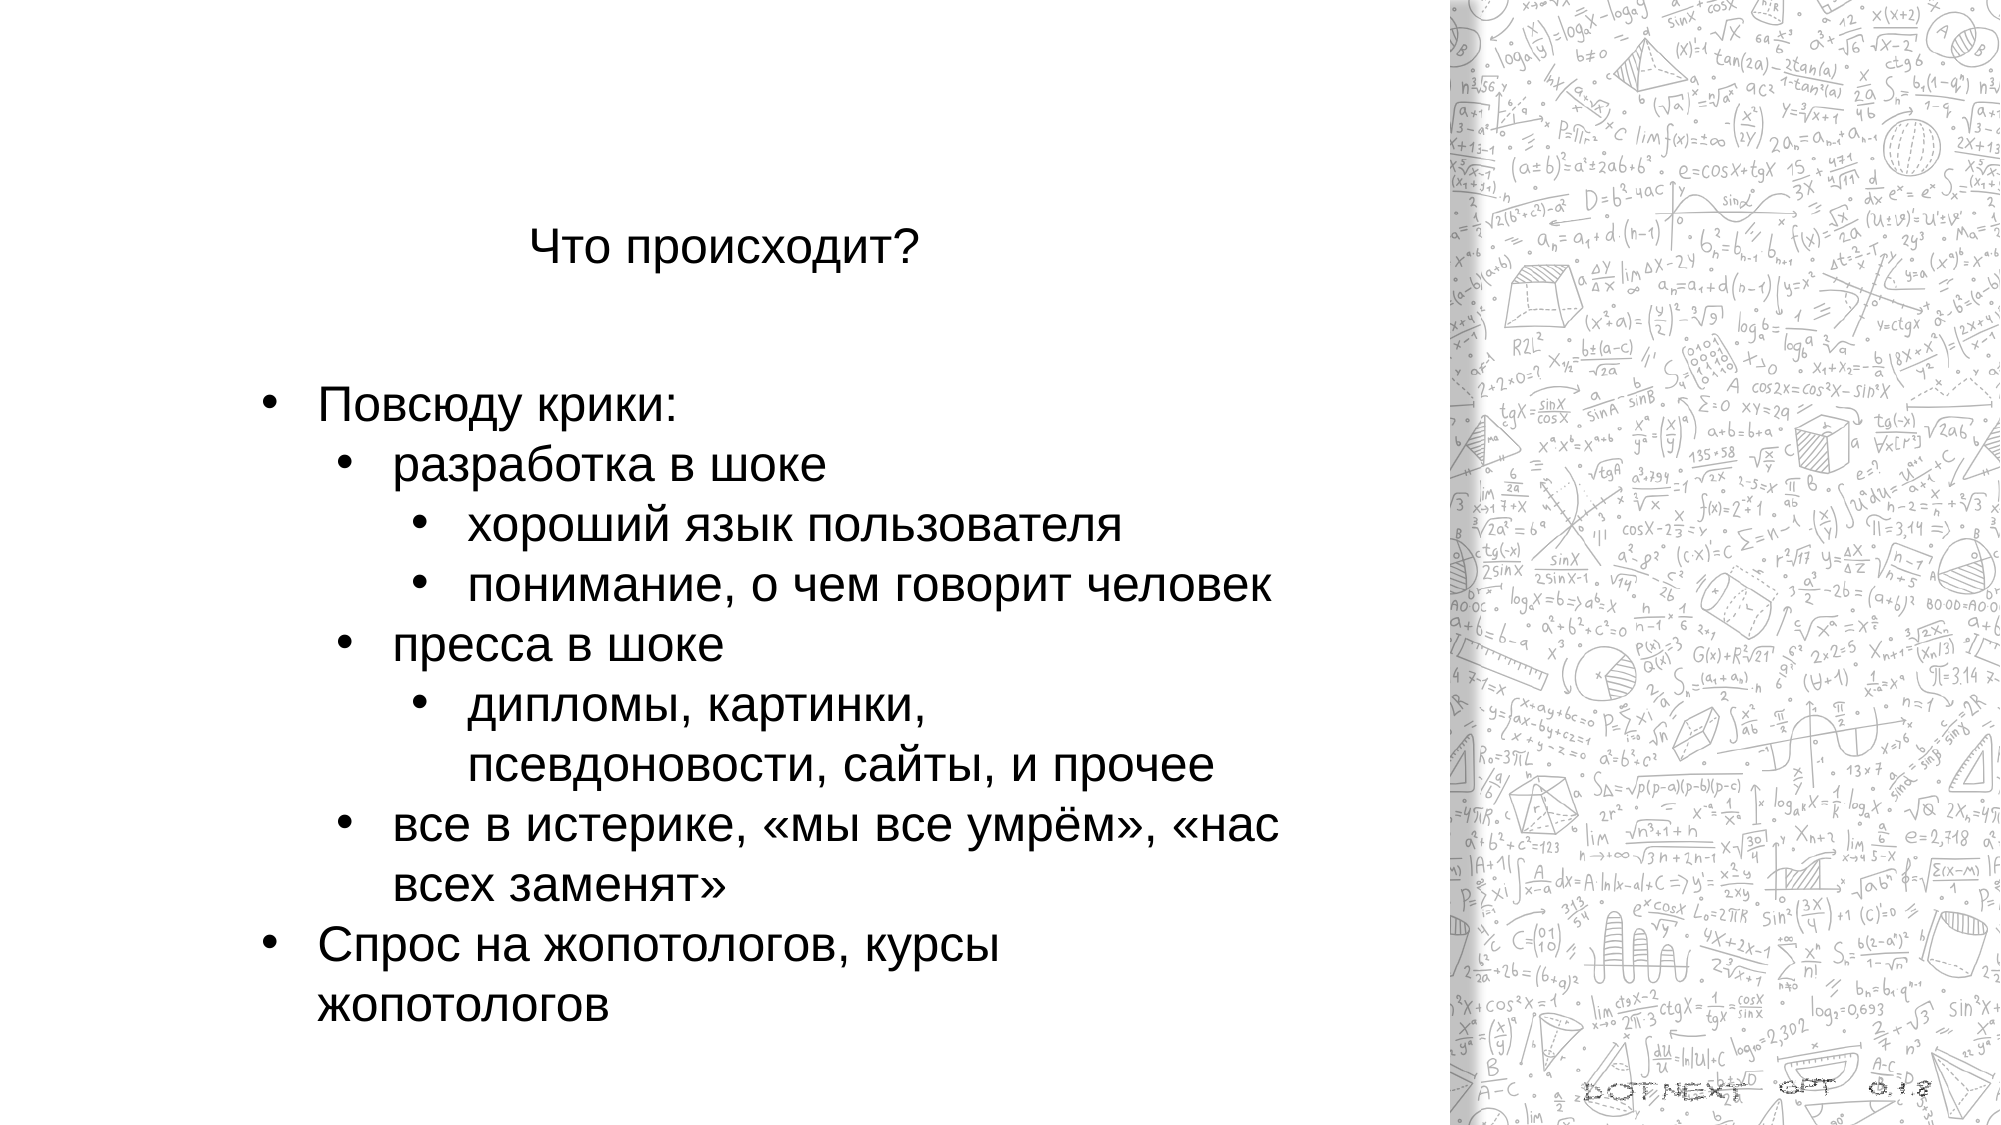

Что происходит?
Повсюду крики:
разработка в шоке
хороший язык пользователя
понимание, о чем говорит человек
пресса в шоке
дипломы, картинки, псевдоновости, сайты, и прочее
все в истерике, «мы все умрём», «нас всех заменят»
Спрос на жопотологов, курсы жопотологов